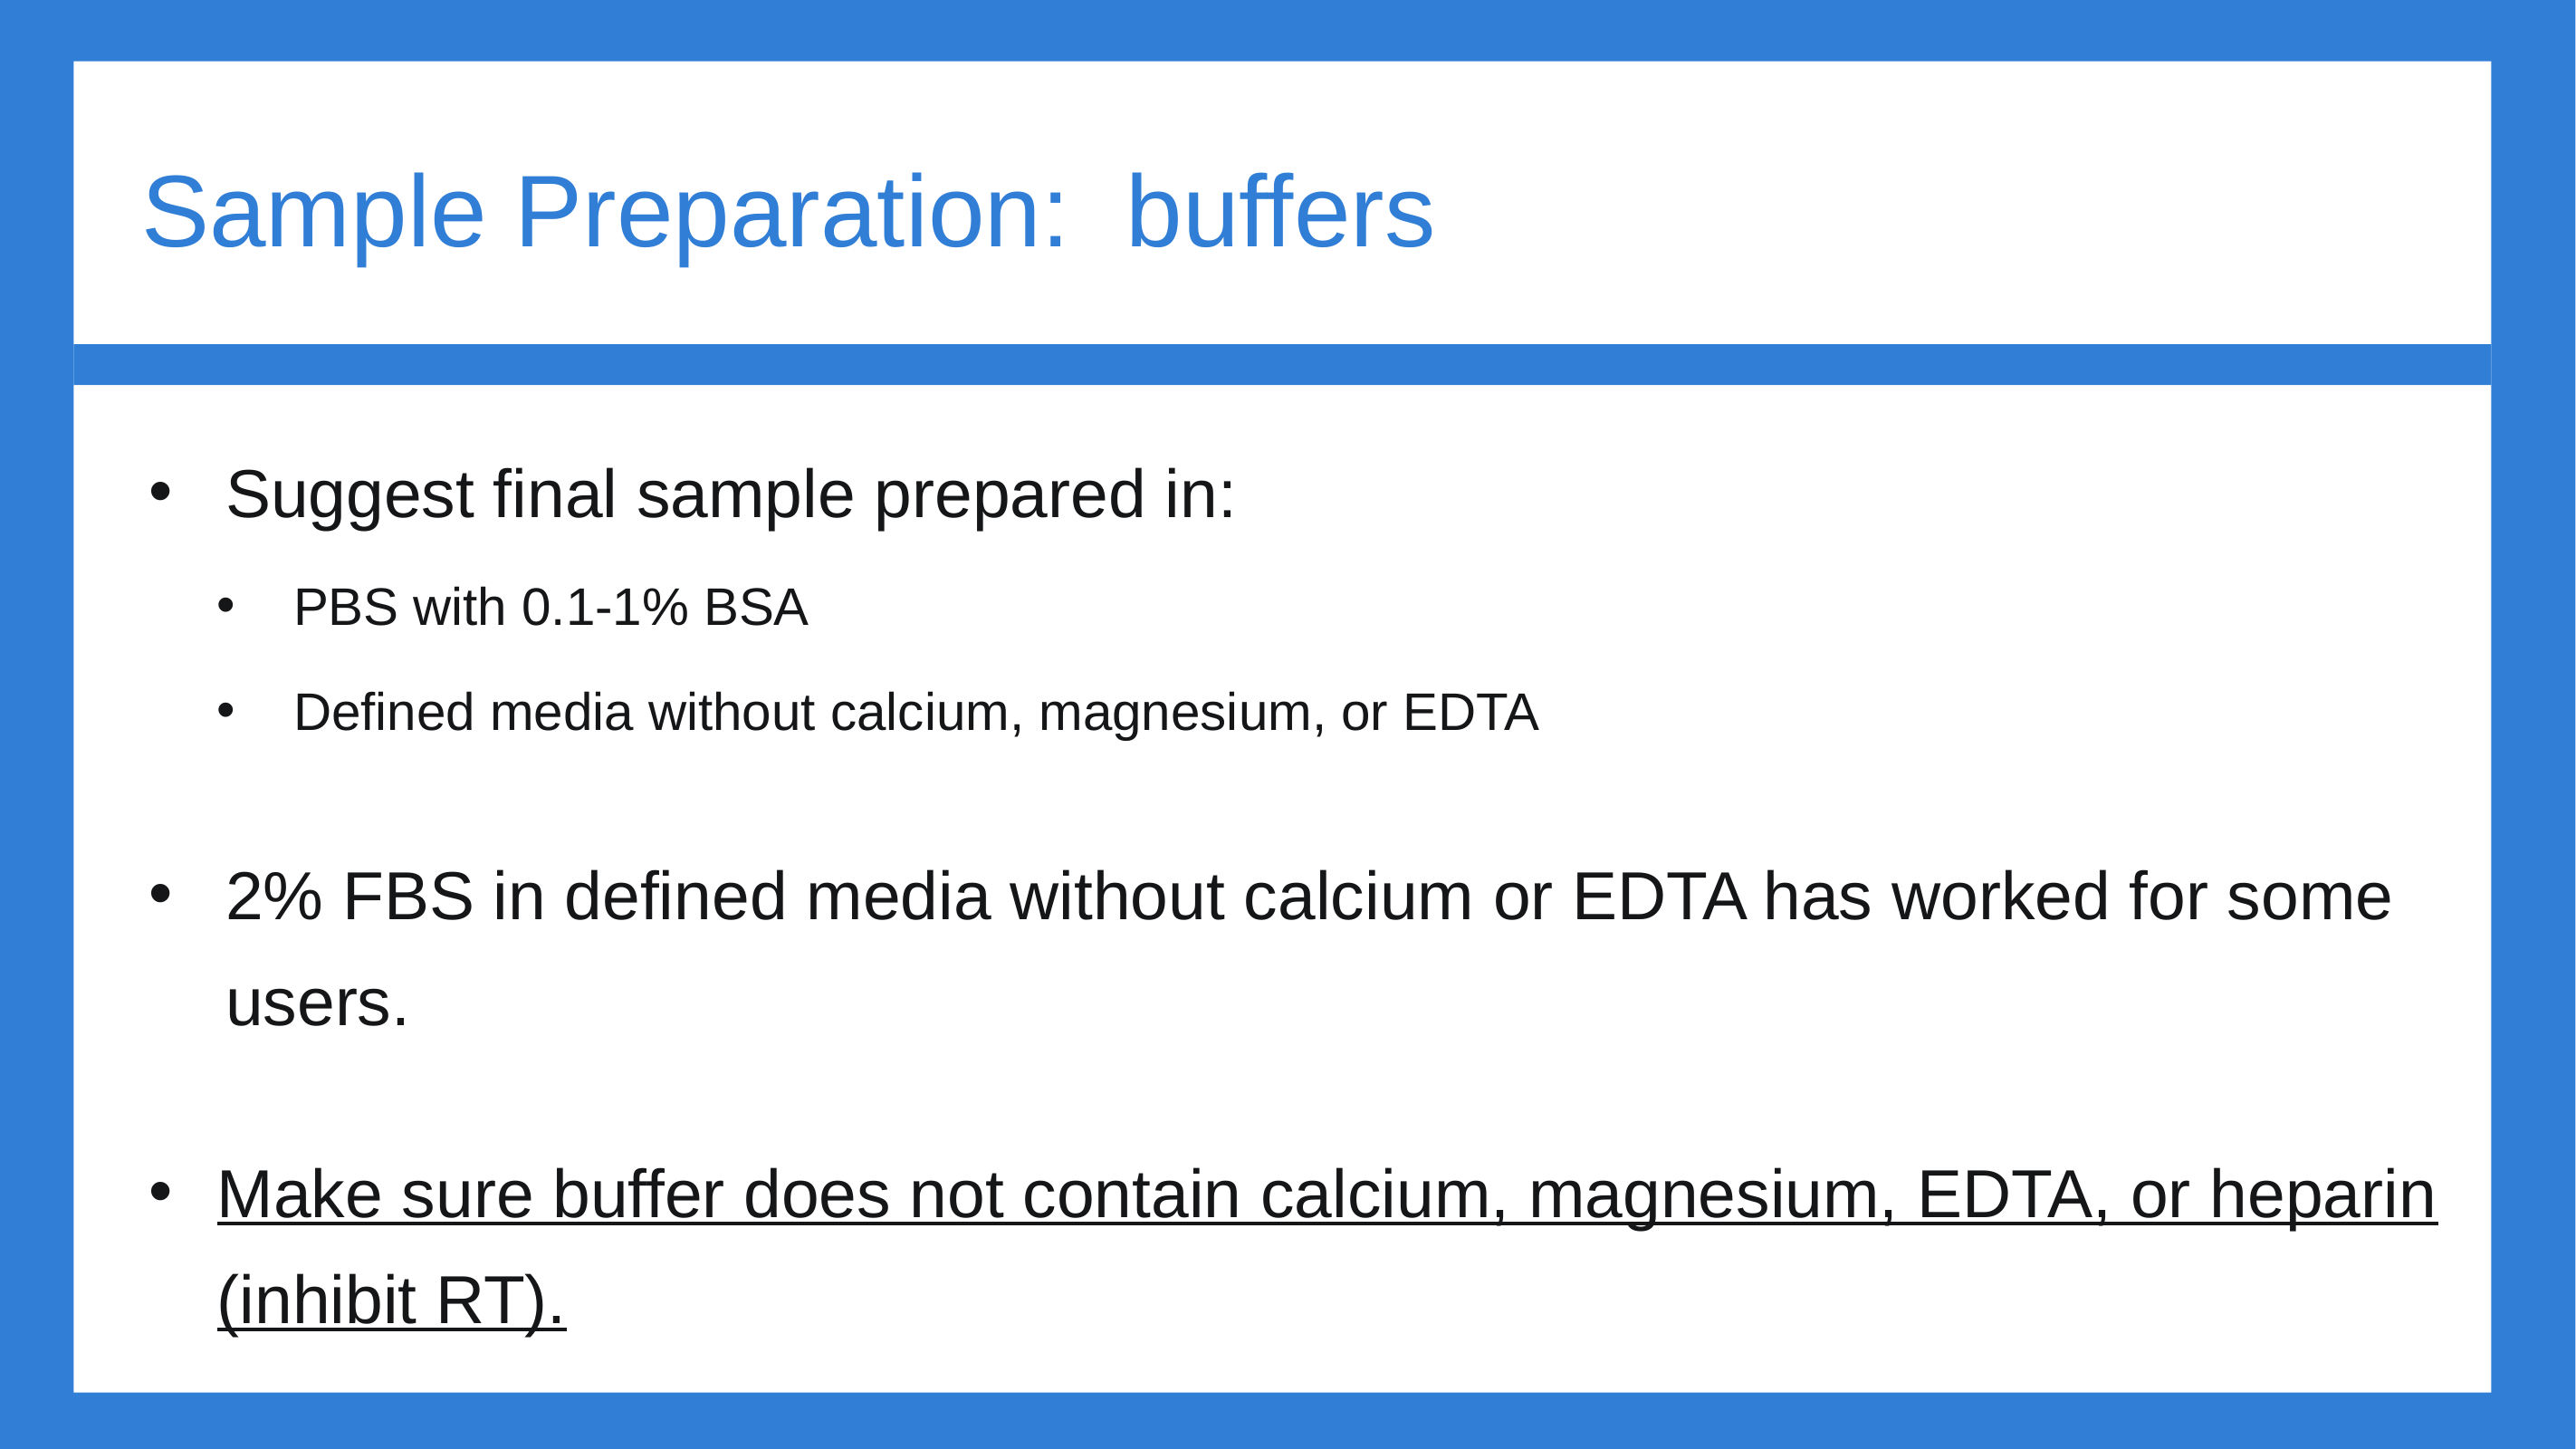

# Sample Preparation:  buffers
Suggest final sample prepared in:
PBS with 0.1-1% BSA
Defined media without calcium, magnesium, or EDTA

2% FBS in defined media without calcium or EDTA has worked for some users.

Make sure buffer does not contain calcium, magnesium, EDTA, or heparin (inhibit RT).